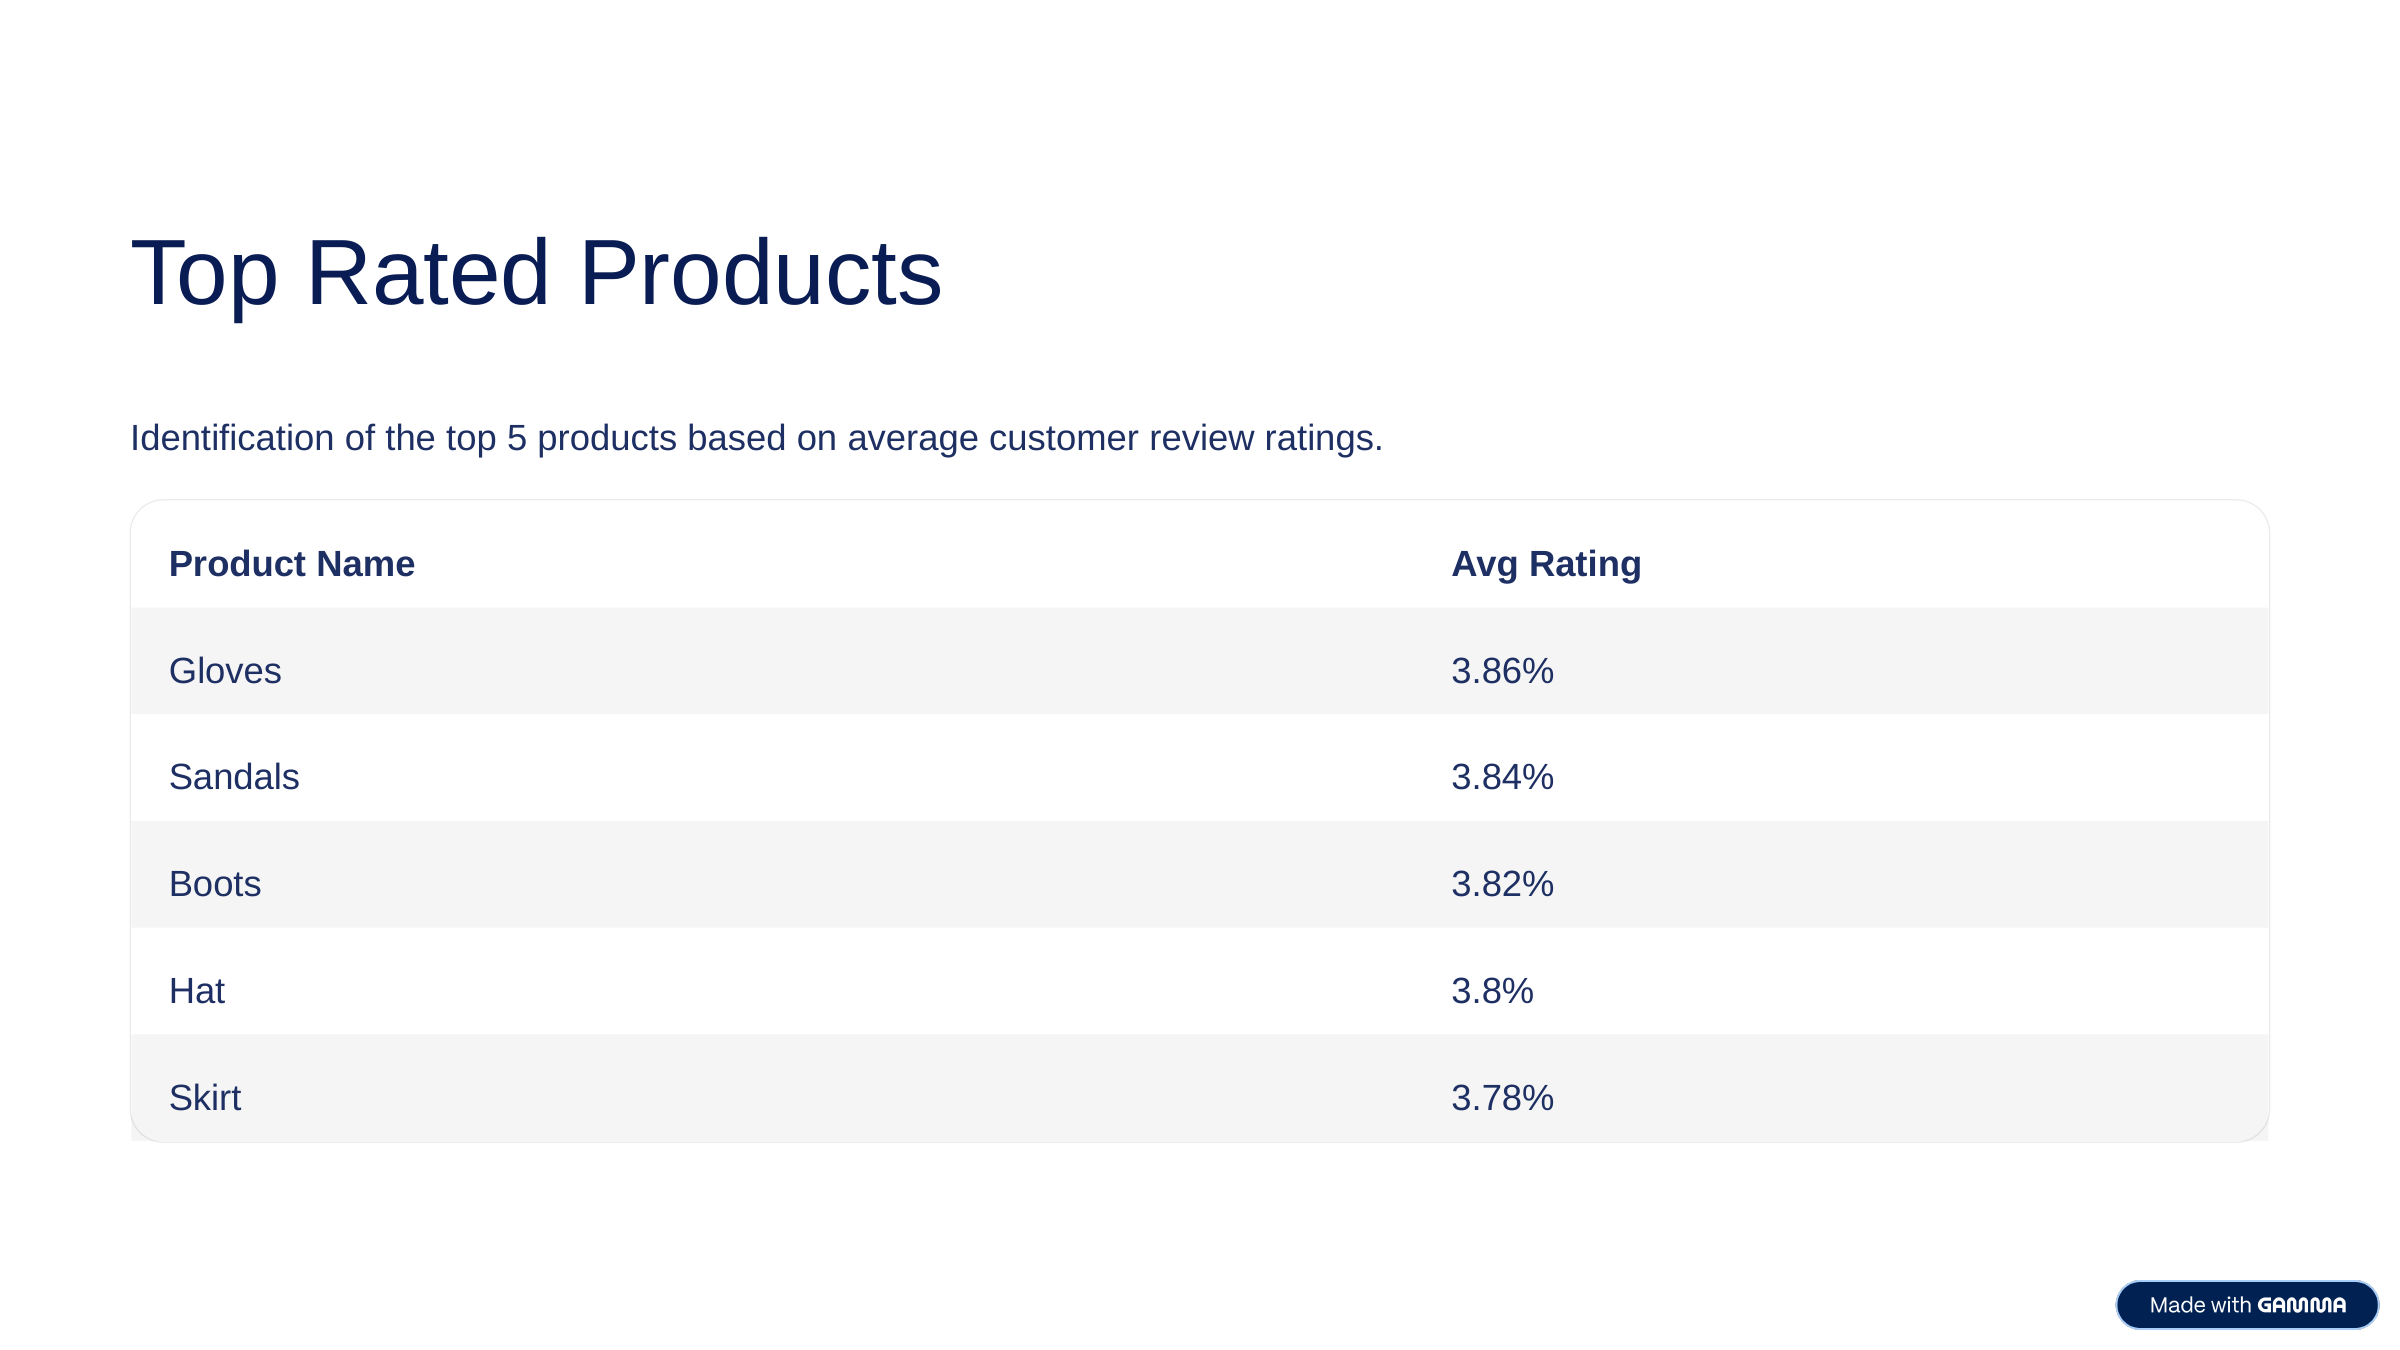

Top Rated Products
Identification of the top 5 products based on average customer review ratings.

Product Name
Avg Rating

Gloves
3.86%

Sandals
3.84%

Boots
3.82%

Hat
3.8%

Skirt
3.78%